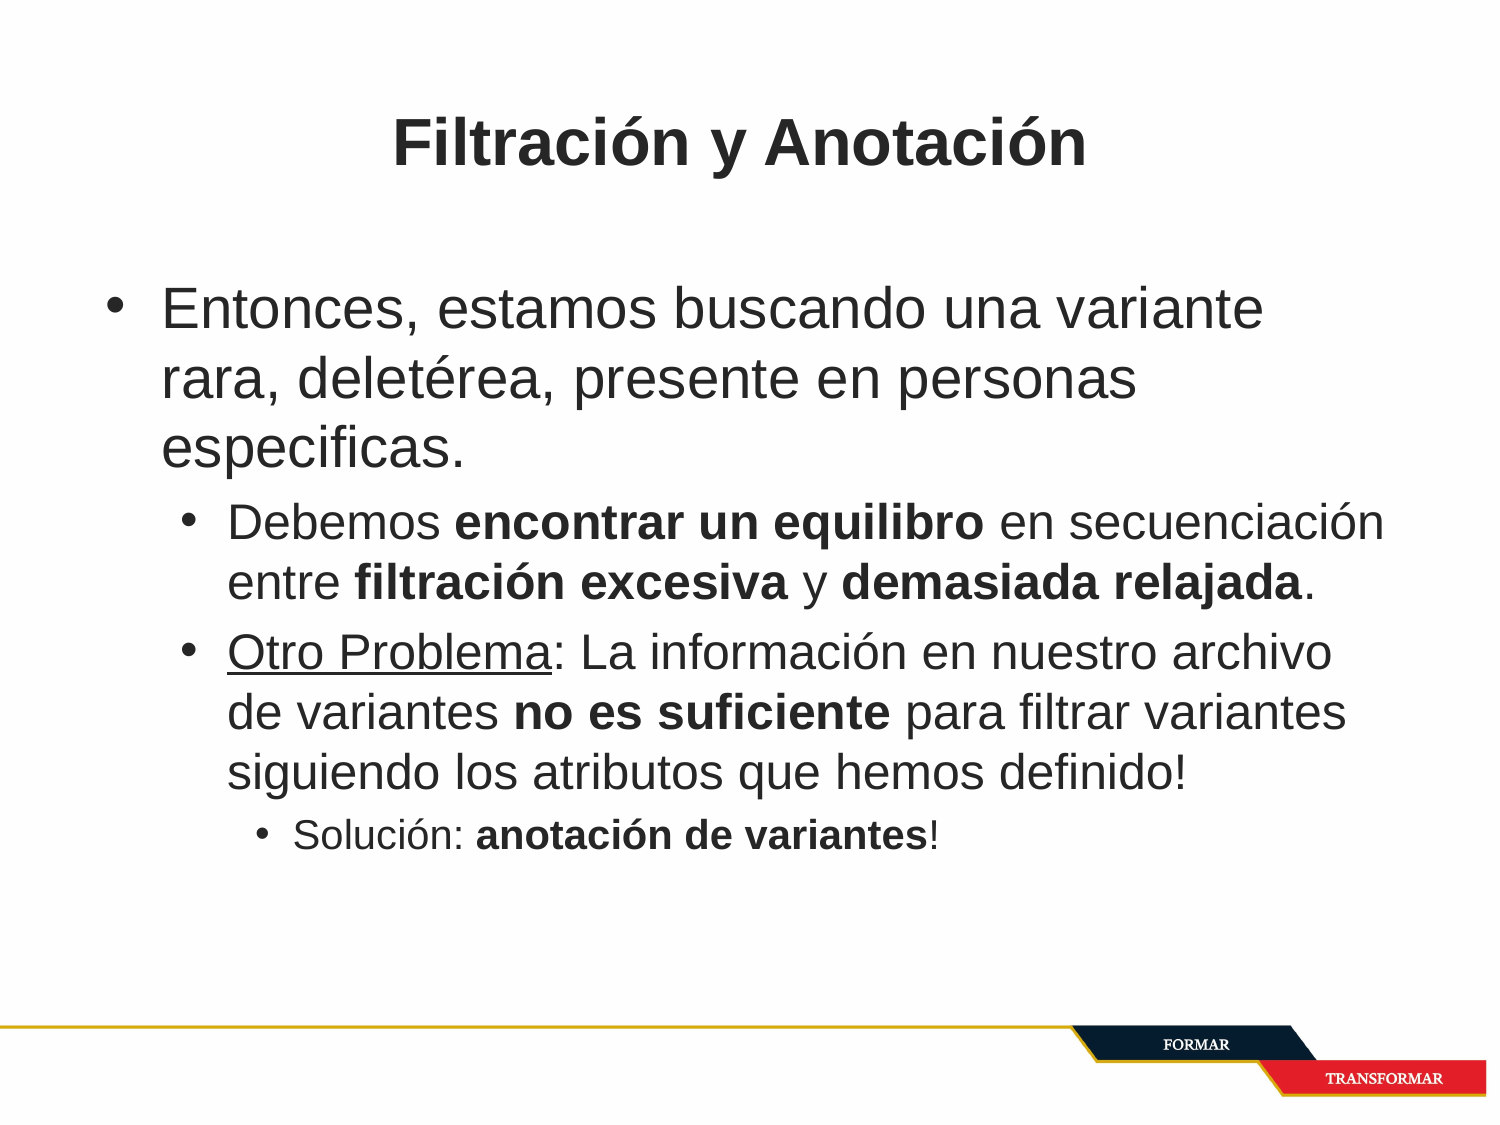

# Filtración y Anotación
Entonces, estamos buscando una variante rara, deletérea, presente en personas especificas.
Debemos encontrar un equilibro en secuenciación entre filtración excesiva y demasiada relajada.
Otro Problema: La información en nuestro archivo de variantes no es suficiente para filtrar variantes siguiendo los atributos que hemos definido!
Solución: anotación de variantes!